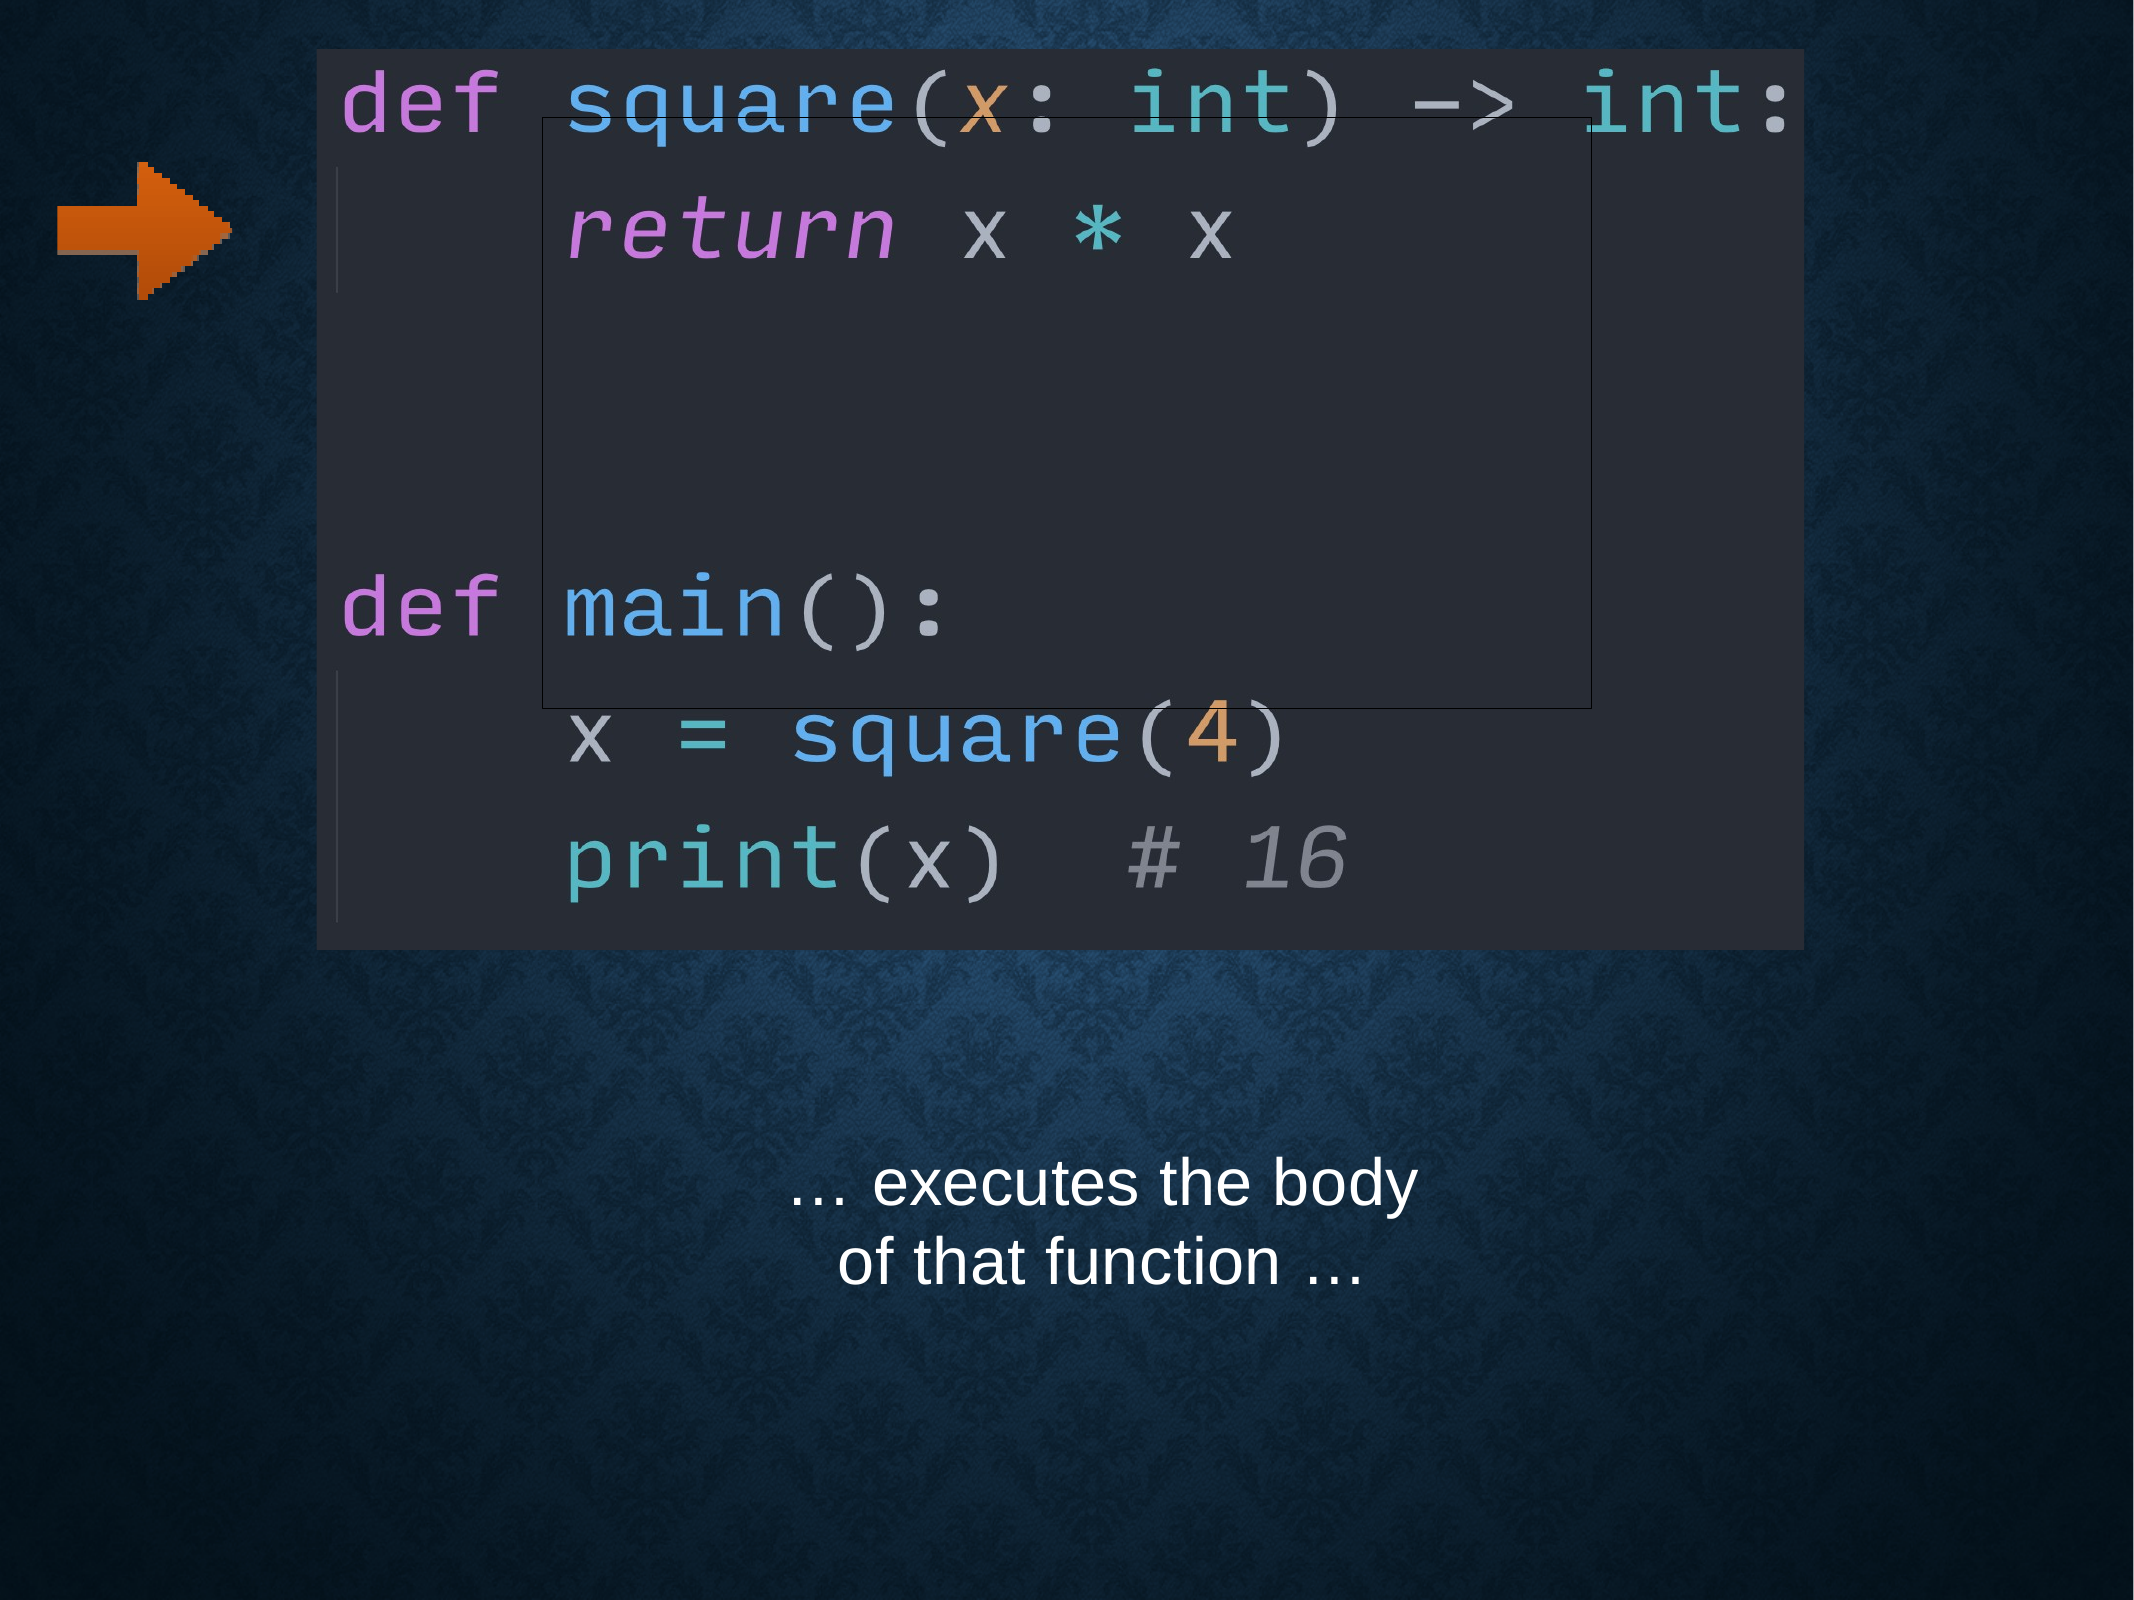

% Š jreese € $ n7cmdr @ jreese.sh
… executes the body of that function …